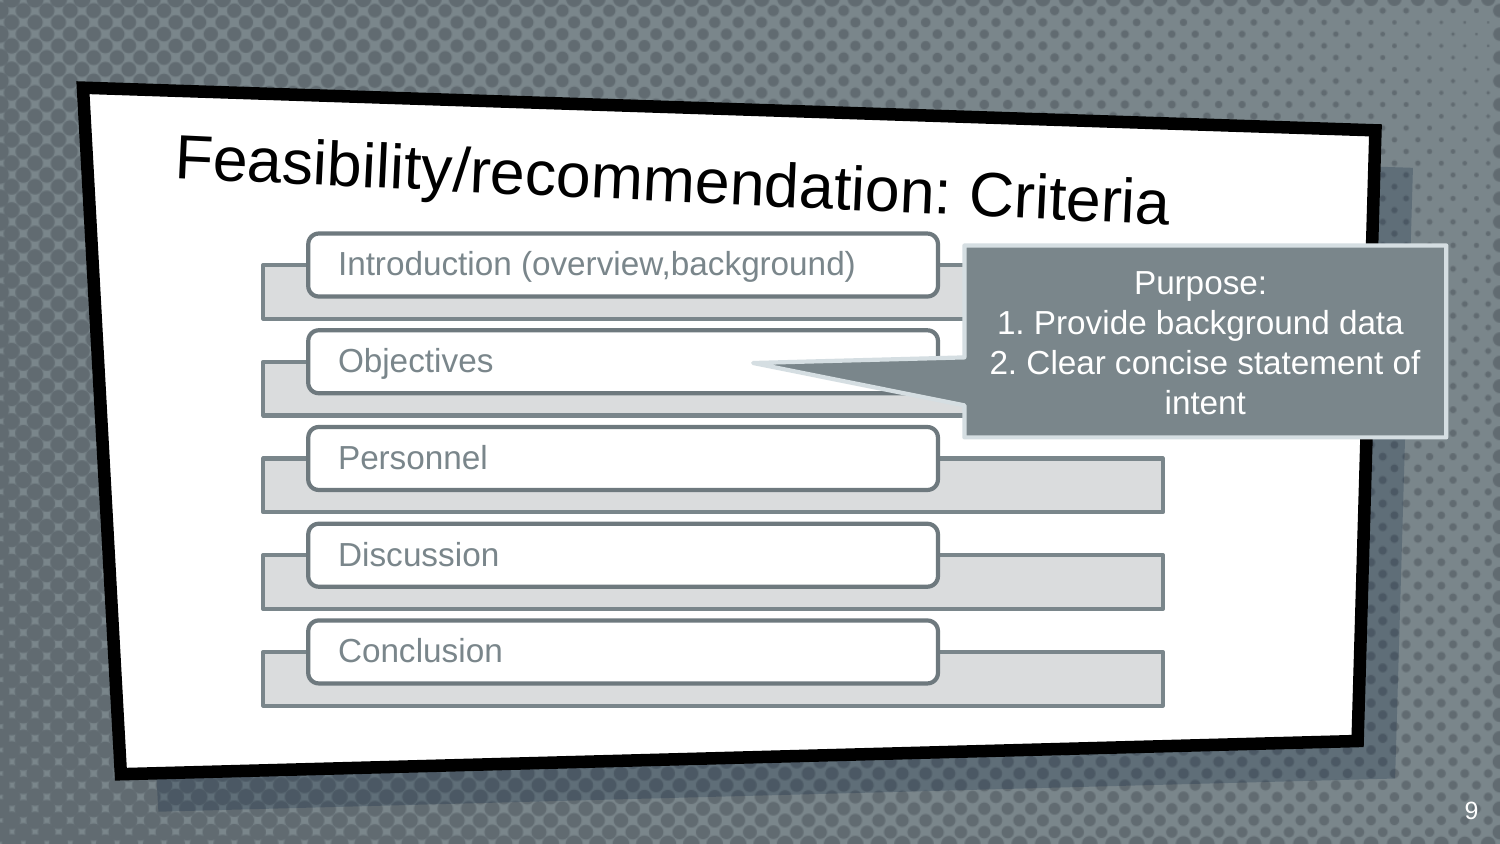

# Feasibility/recommendation: Criteria
Introduction (overview,background)
Objectives
Personnel
Discussion
Conclusion
Purpose:
1. Provide background data
2. Clear concise statement of intent
9